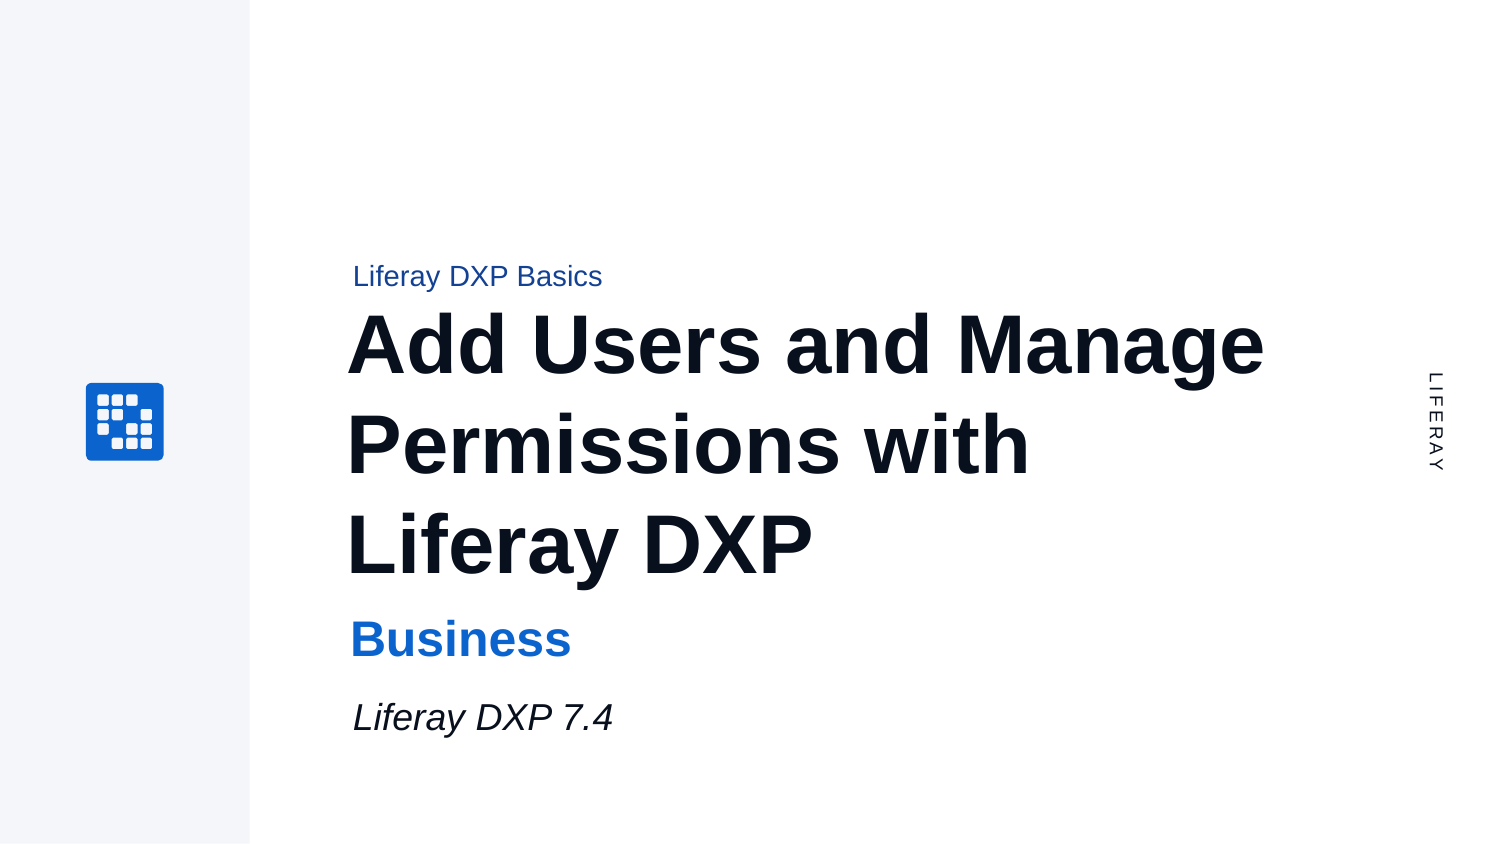

Liferay DXP Basics
# Add Users and Manage Permissions with Liferay DXP
Business
Liferay DXP 7.4